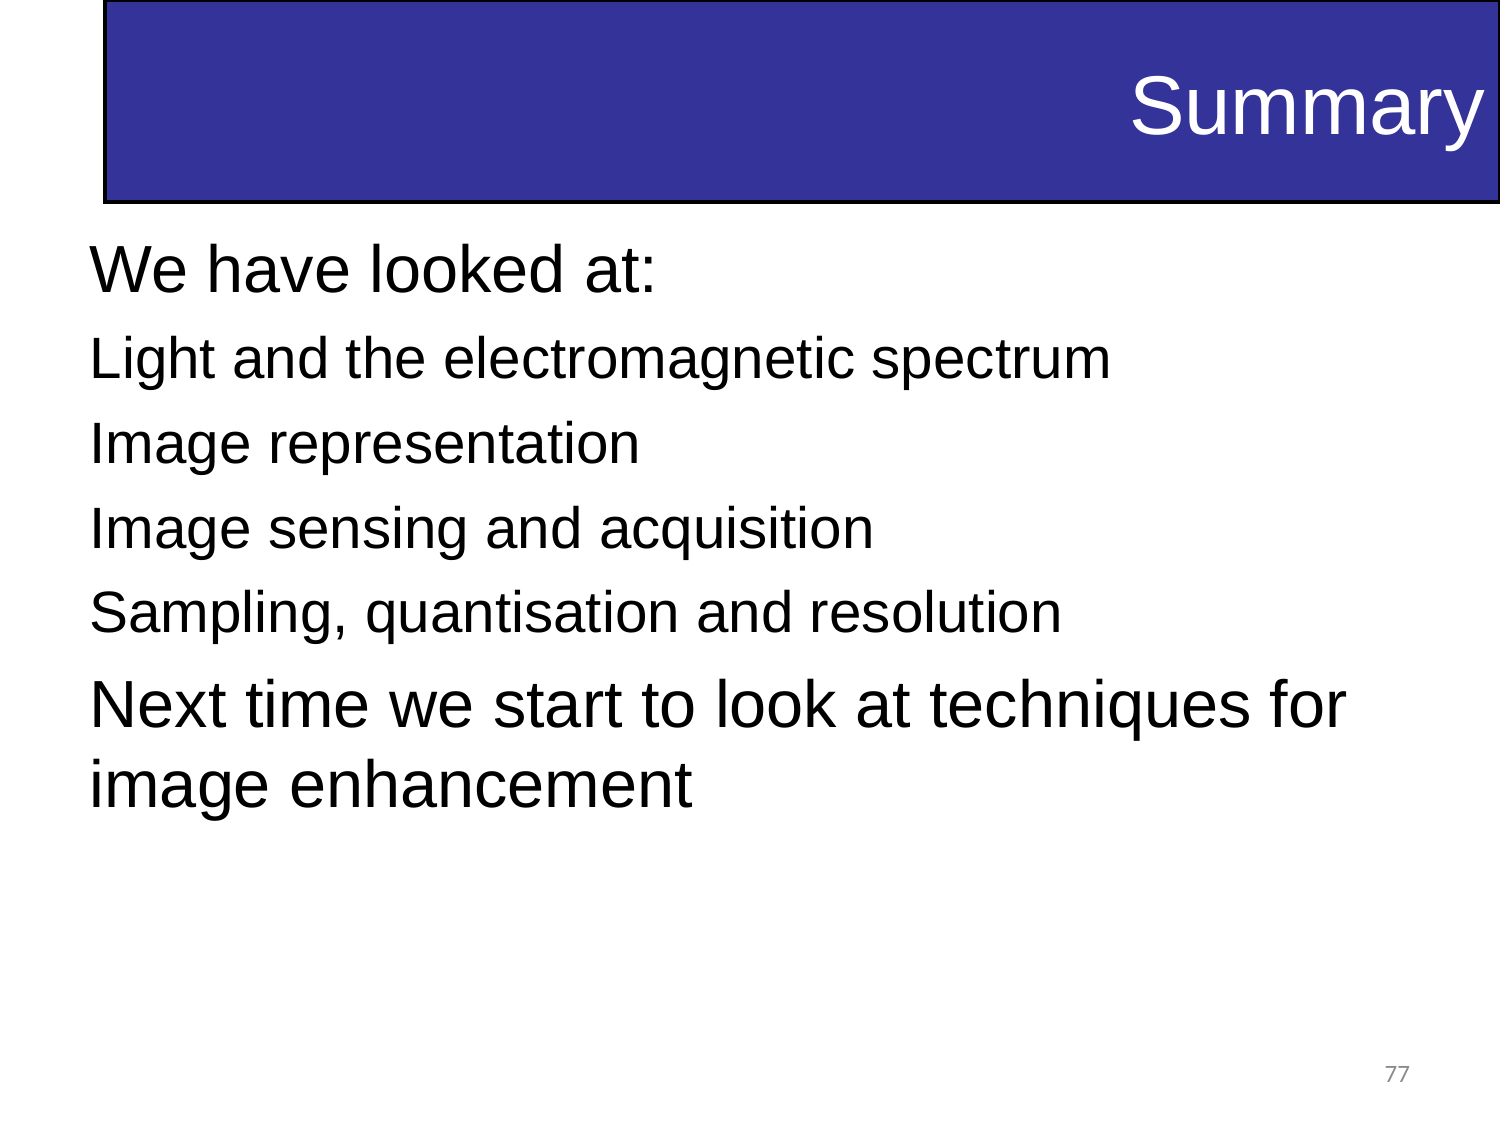

Summary
We have looked at:
Light and the electromagnetic spectrum
Image representation
Image sensing and acquisition
Sampling, quantisation and resolution
Next time we start to look at techniques for image enhancement
77